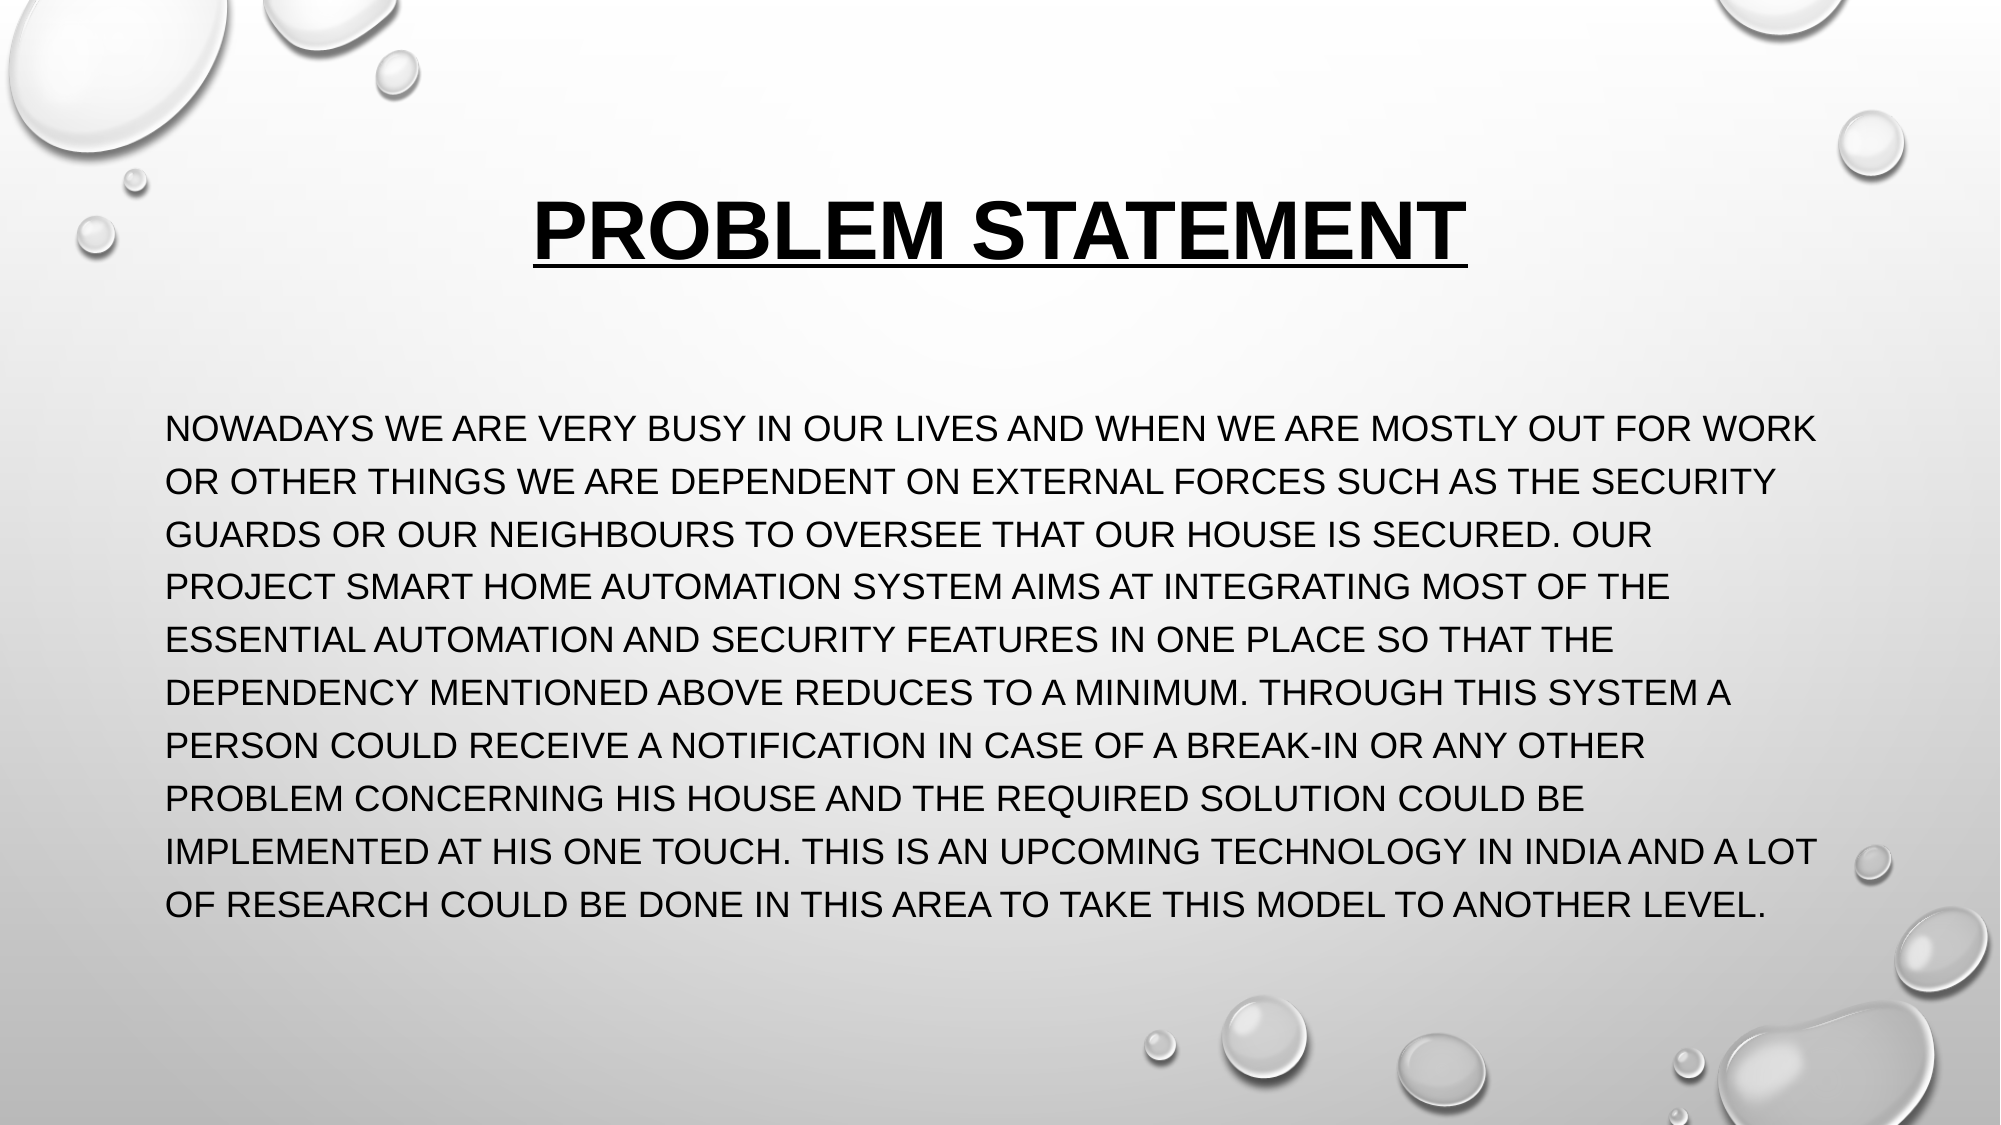

# PROBLEM STATEMENT
Nowadays we are very busy in our lives and when we are mostly out for work or other things we are dependent on external forces such as the security guards or our neighbours to oversee that our house is secured. Our project Smart Home Automation System aims at integrating most of the  essential automation and security features in one place so that the dependency mentioned above reduces to a minimum. Through this system a person could receive a notification in case of a break-in or any other problem concerning his house and the required solution could be implemented at his one touch. This is an upcoming technology in India and a lot of research could be done in this area to take this model to another level.